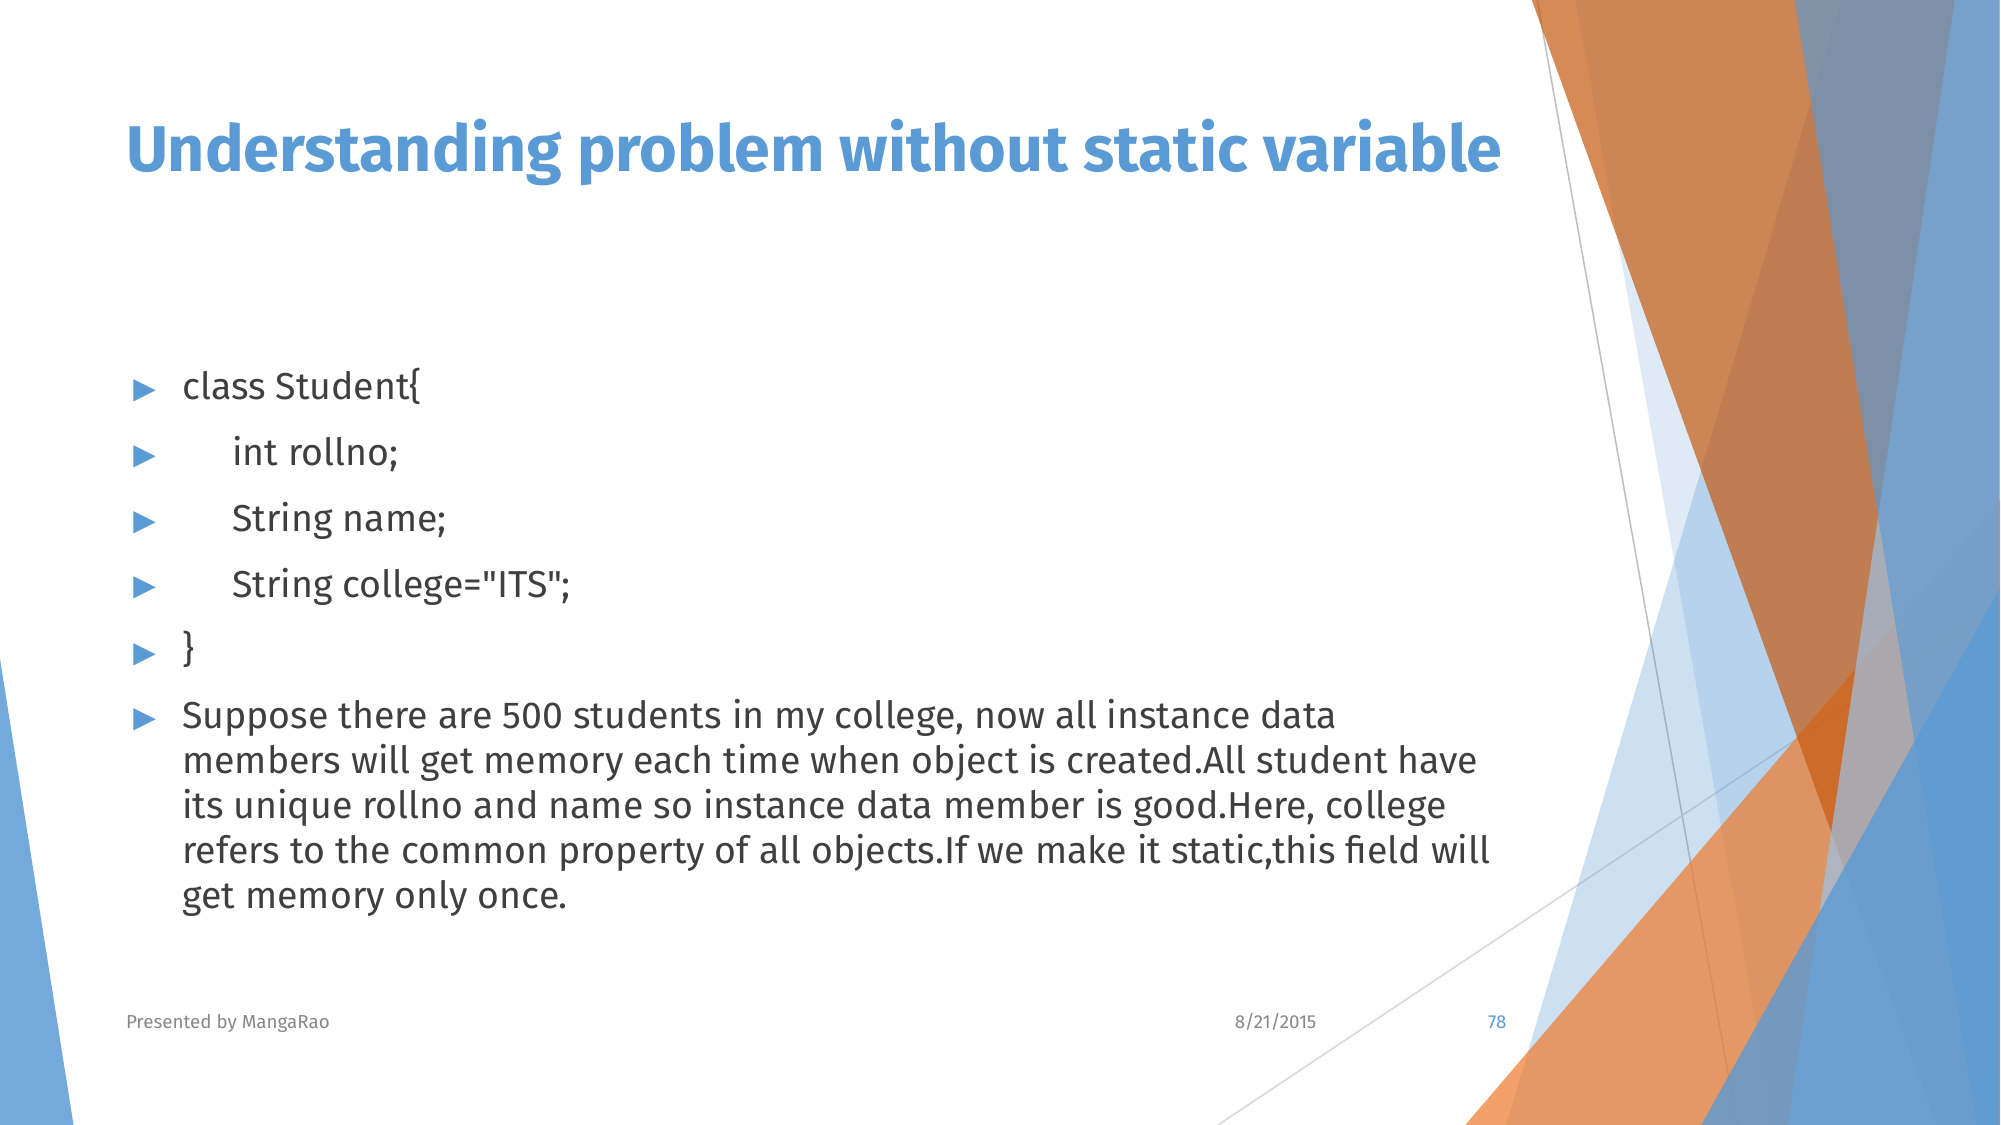

# Understanding problem without static variable
class Student{
     int rollno;
     String name;
     String college="ITS";
}
Suppose there are 500 students in my college, now all instance data members will get memory each time when object is created.All student have its unique rollno and name so instance data member is good.Here, college refers to the common property of all objects.If we make it static,this field will get memory only once.
Presented by MangaRao
8/21/2015
78